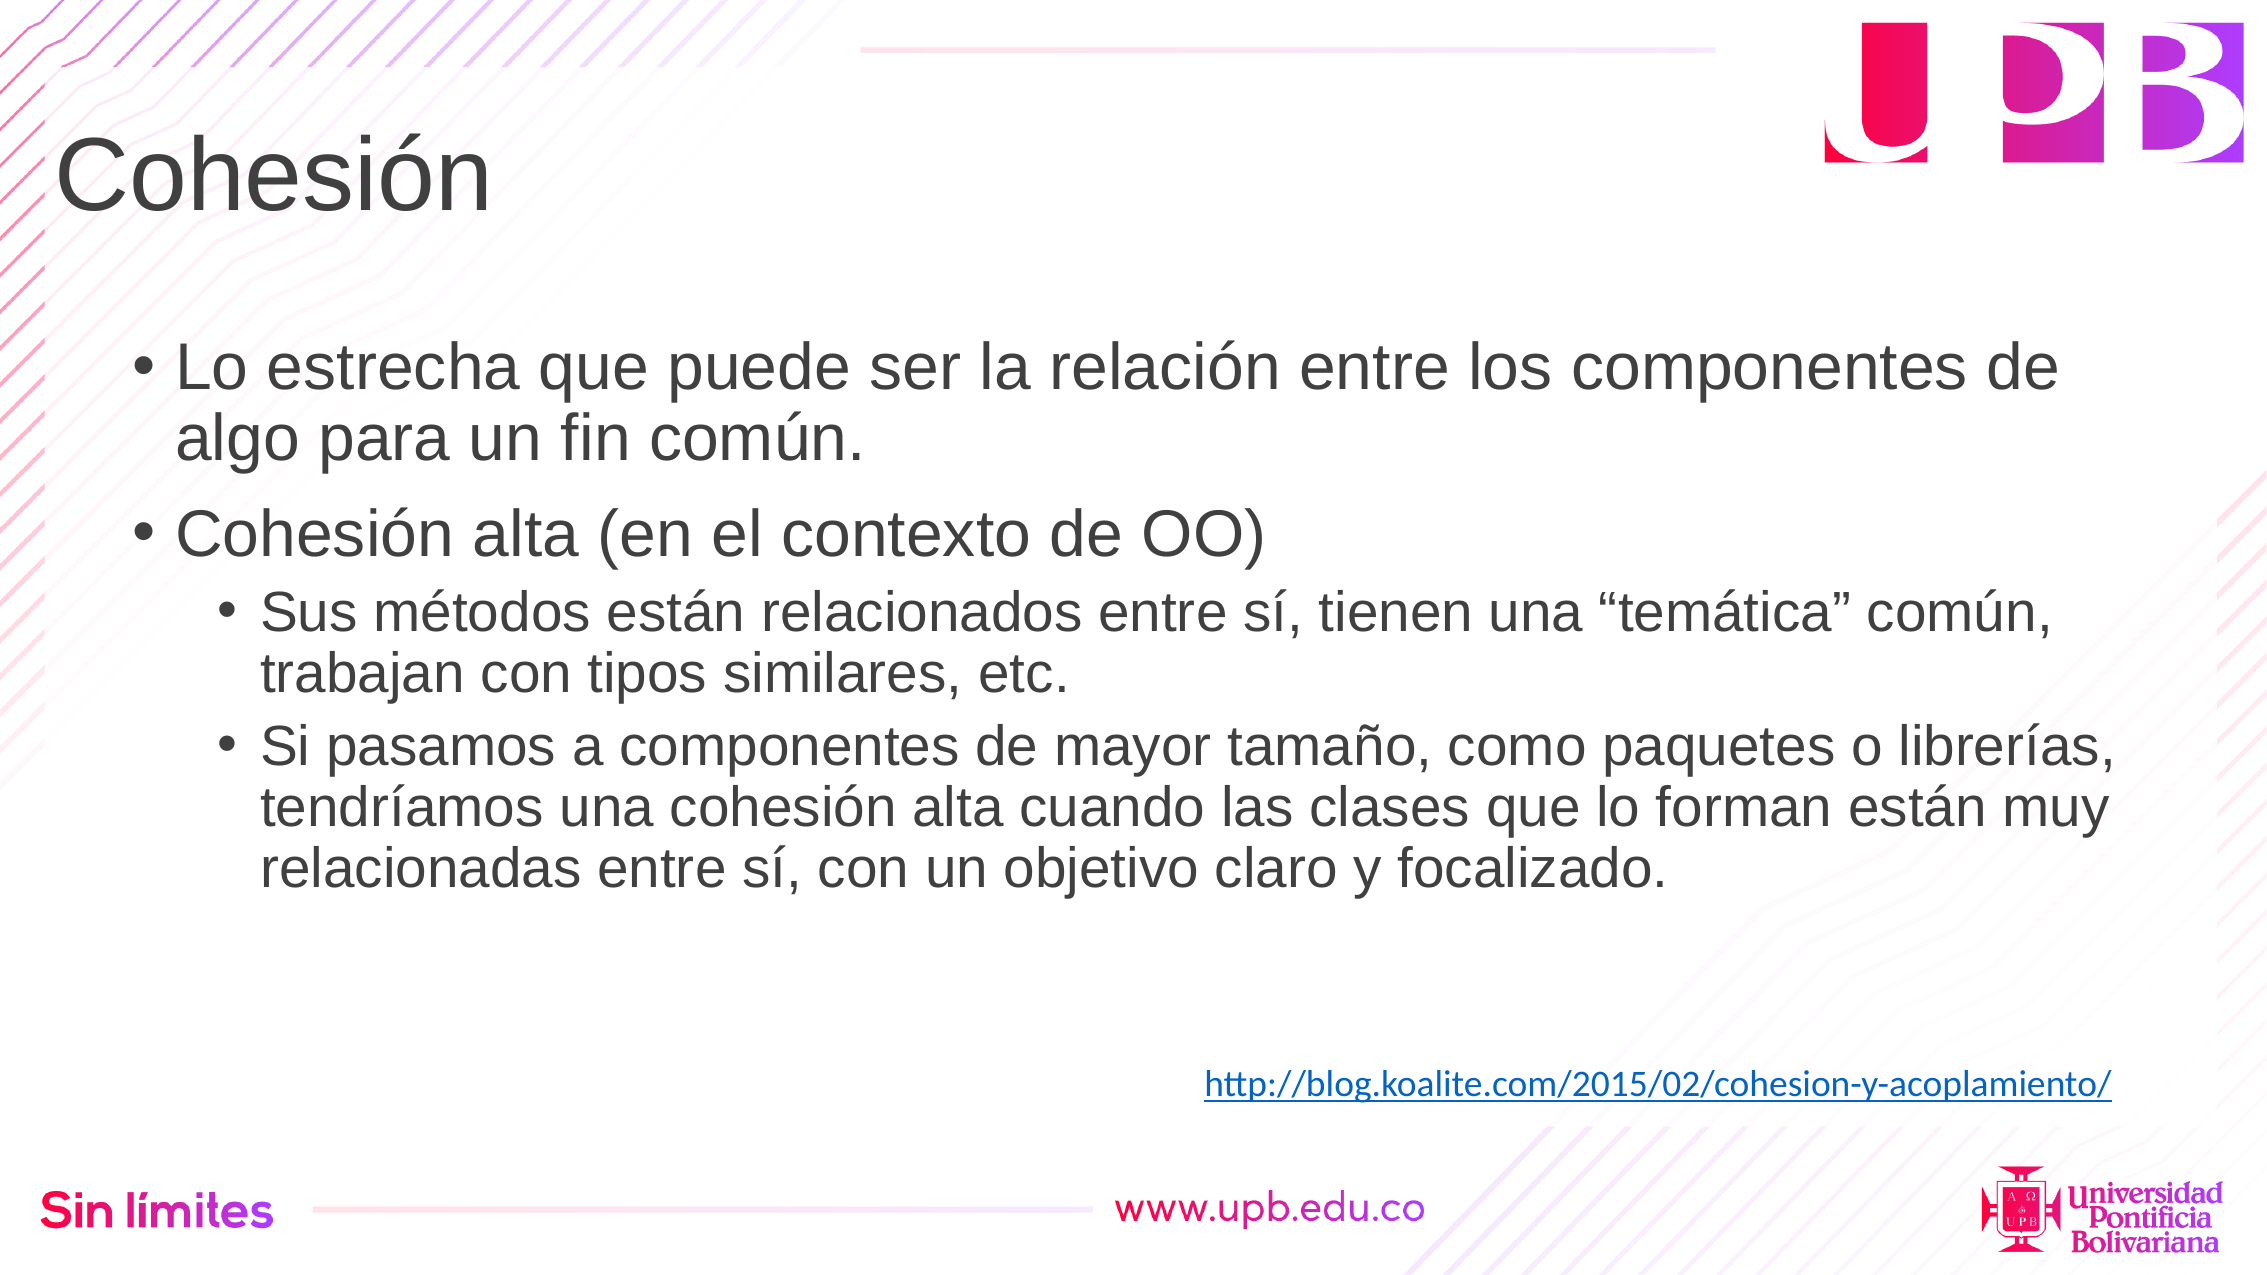

# Cohesión
Lo estrecha que puede ser la relación entre los componentes de algo para un fin común.
Cohesión alta (en el contexto de OO)
Sus métodos están relacionados entre sí, tienen una “temática” común, trabajan con tipos similares, etc.
Si pasamos a componentes de mayor tamaño, como paquetes o librerías, tendríamos una cohesión alta cuando las clases que lo forman están muy relacionadas entre sí, con un objetivo claro y focalizado.
http://blog.koalite.com/2015/02/cohesion-y-acoplamiento/